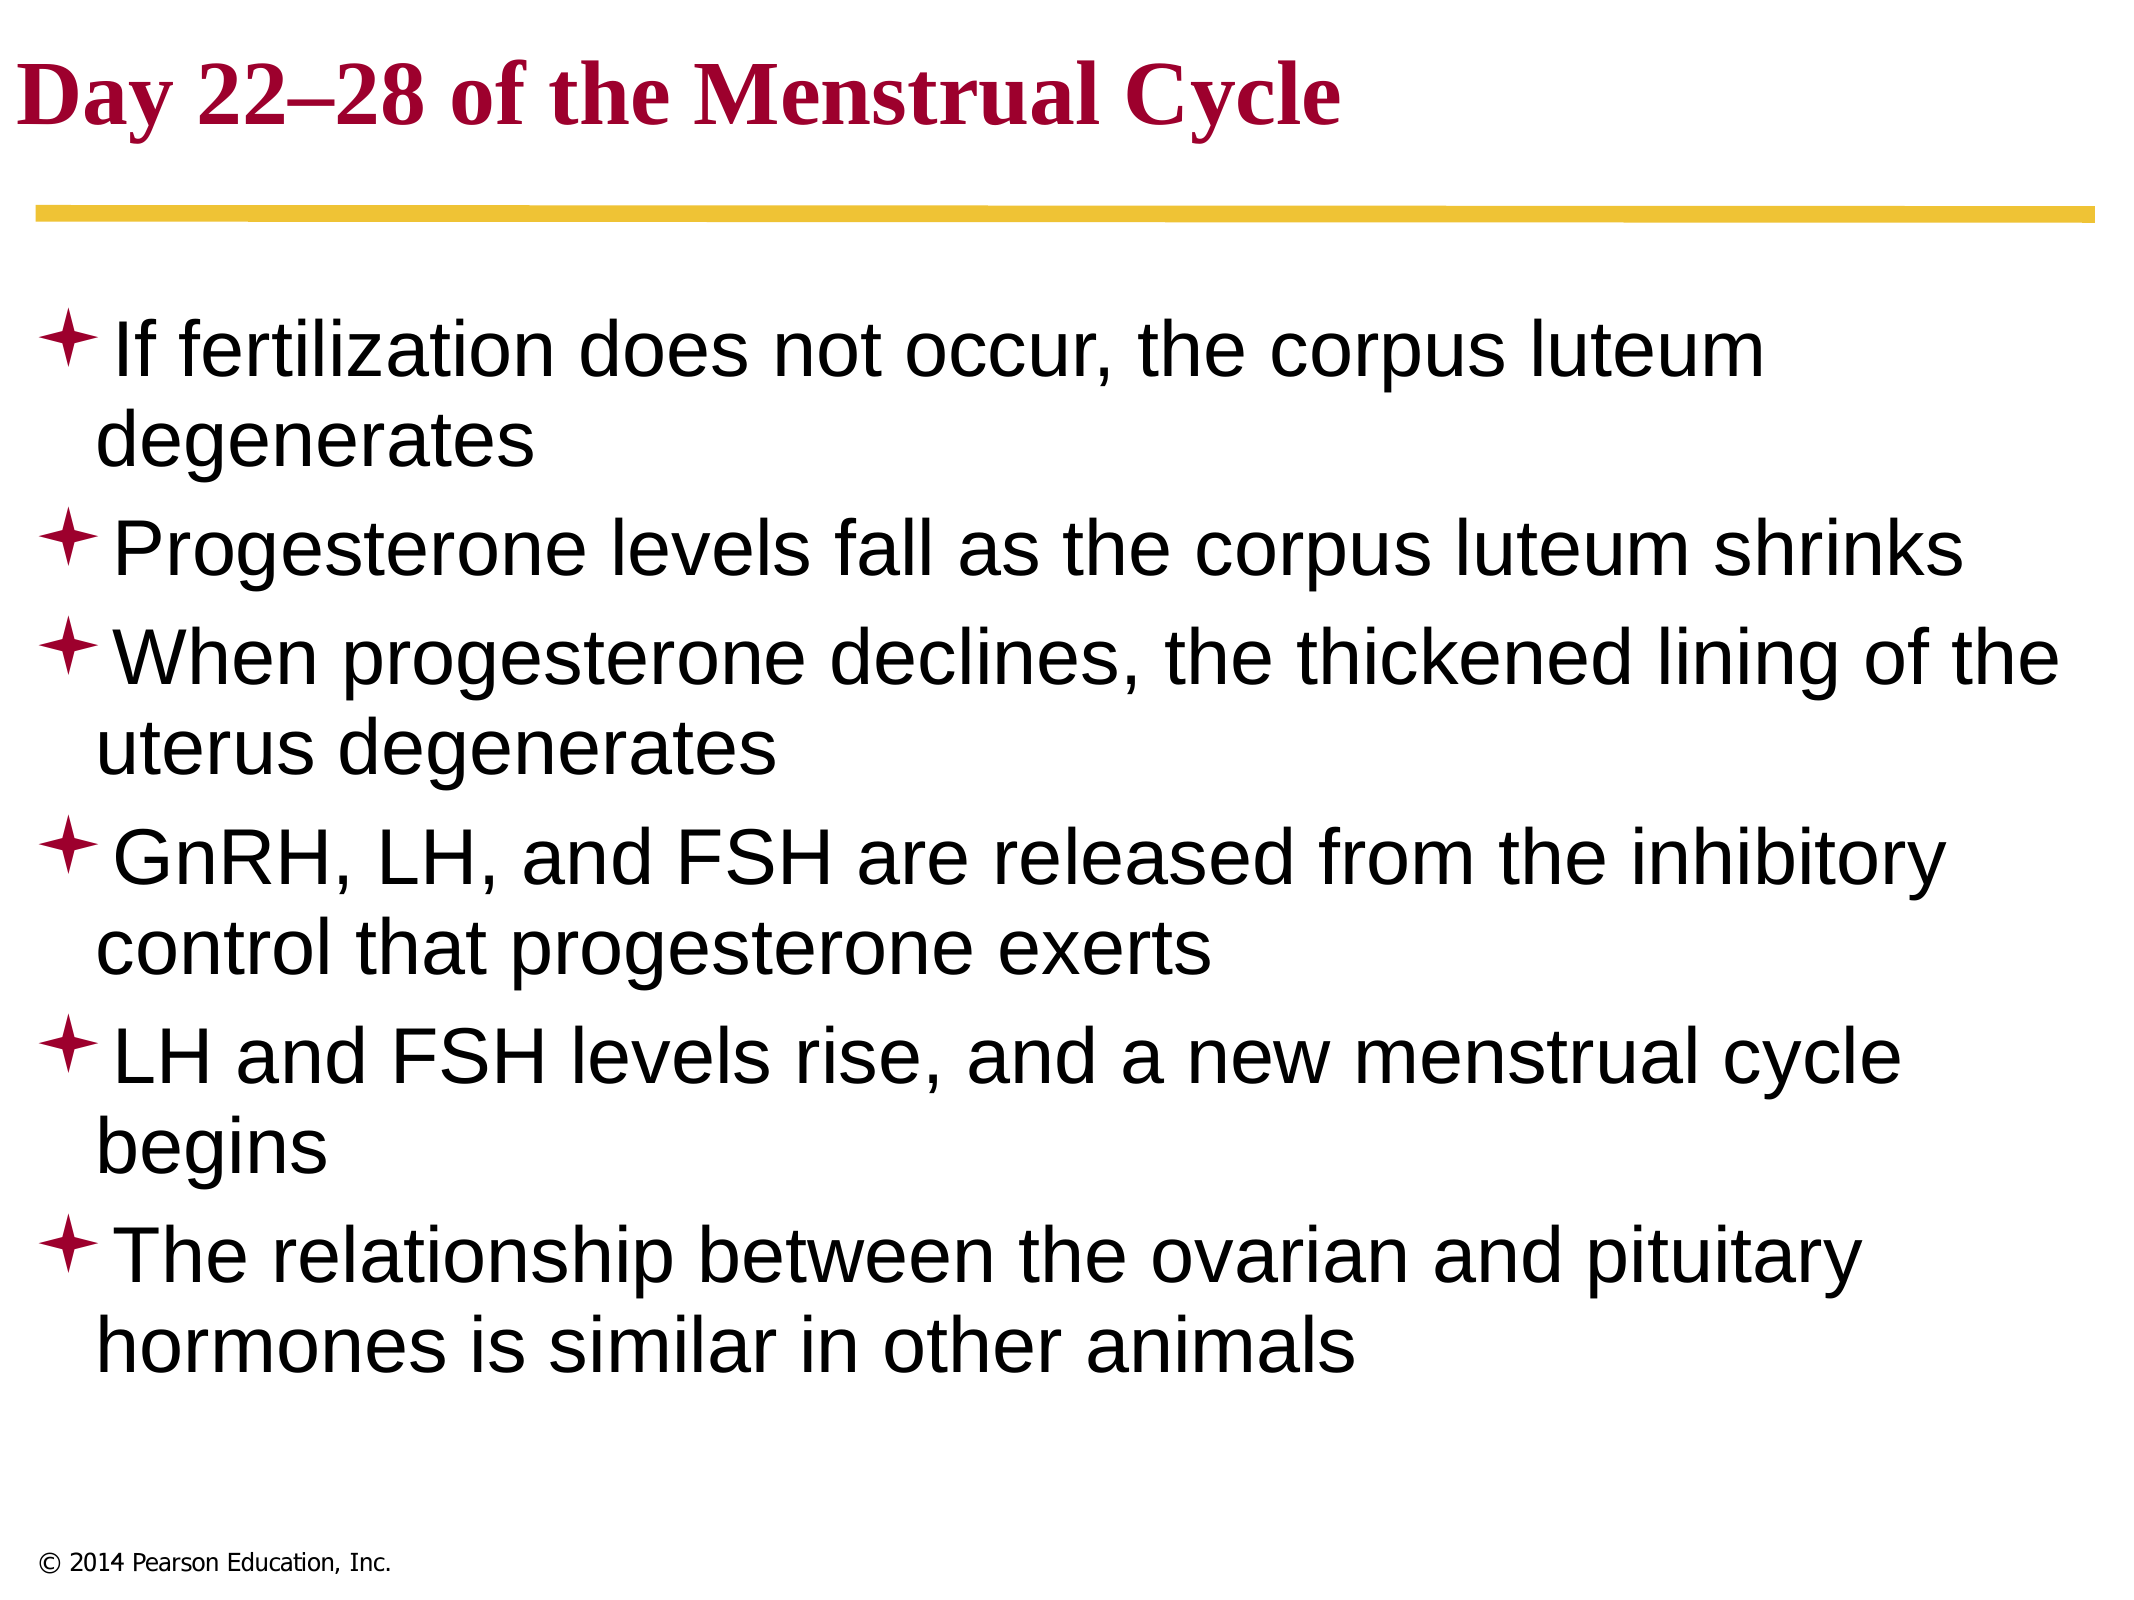

Day 22–28 of the Menstrual Cycle

If fertilization does not occur, the corpus luteum degenerates
Progesterone levels fall as the corpus luteum shrinks
When progesterone declines, the thickened lining of the uterus degenerates
GnRH, LH, and FSH are released from the inhibitory control that progesterone exerts
LH and FSH levels rise, and a new menstrual cycle begins
The relationship between the ovarian and pituitary hormones is similar in other animals